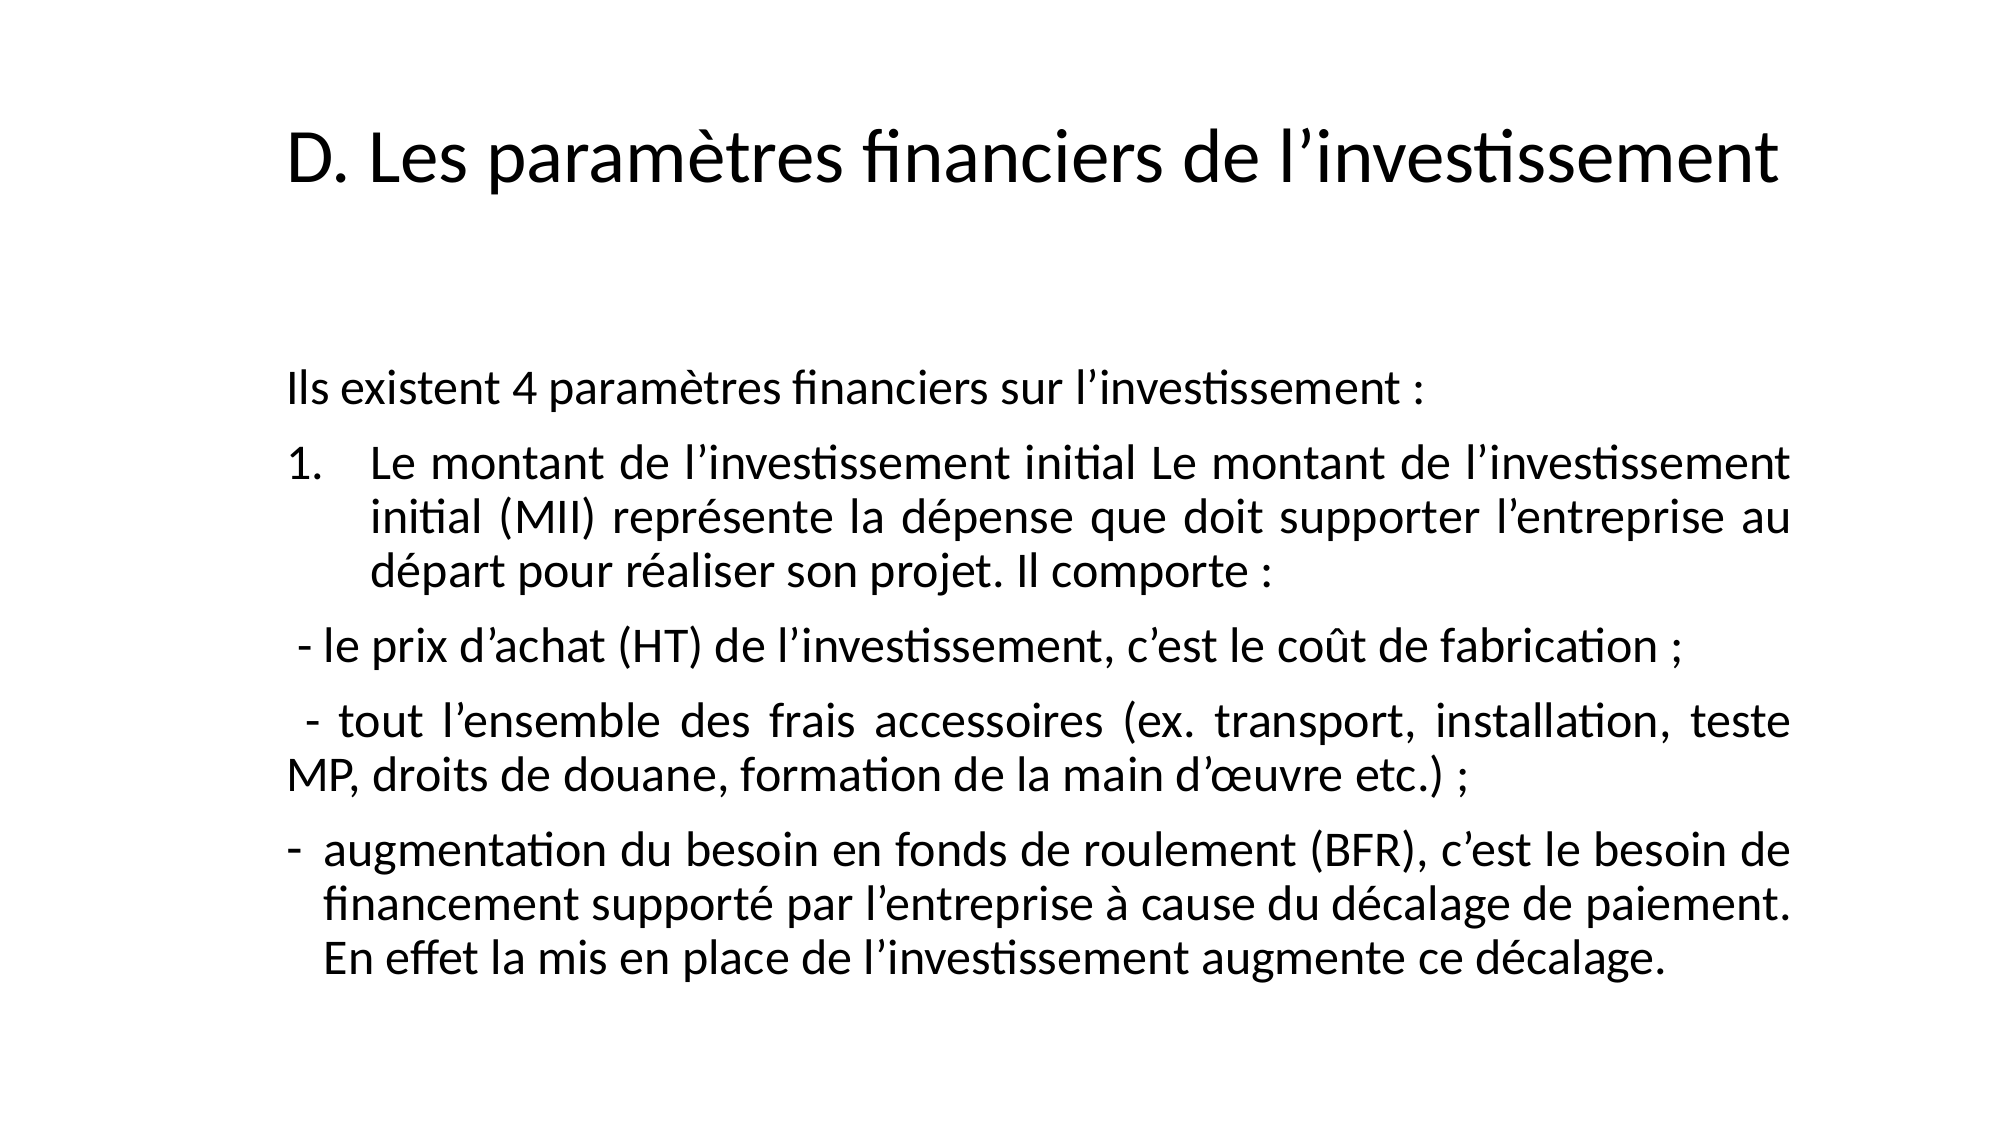

# D. Les paramètres financiers de l’investissement
Ils existent 4 paramètres financiers sur l’investissement :
Le montant de l’investissement initial Le montant de l’investissement initial (MII) représente la dépense que doit supporter l’entreprise au départ pour réaliser son projet. Il comporte :
 - le prix d’achat (HT) de l’investissement, c’est le coût de fabrication ;
 - tout l’ensemble des frais accessoires (ex. transport, installation, teste MP, droits de douane, formation de la main d’œuvre etc.) ;
augmentation du besoin en fonds de roulement (BFR), c’est le besoin de financement supporté par l’entreprise à cause du décalage de paiement. En effet la mis en place de l’investissement augmente ce décalage.